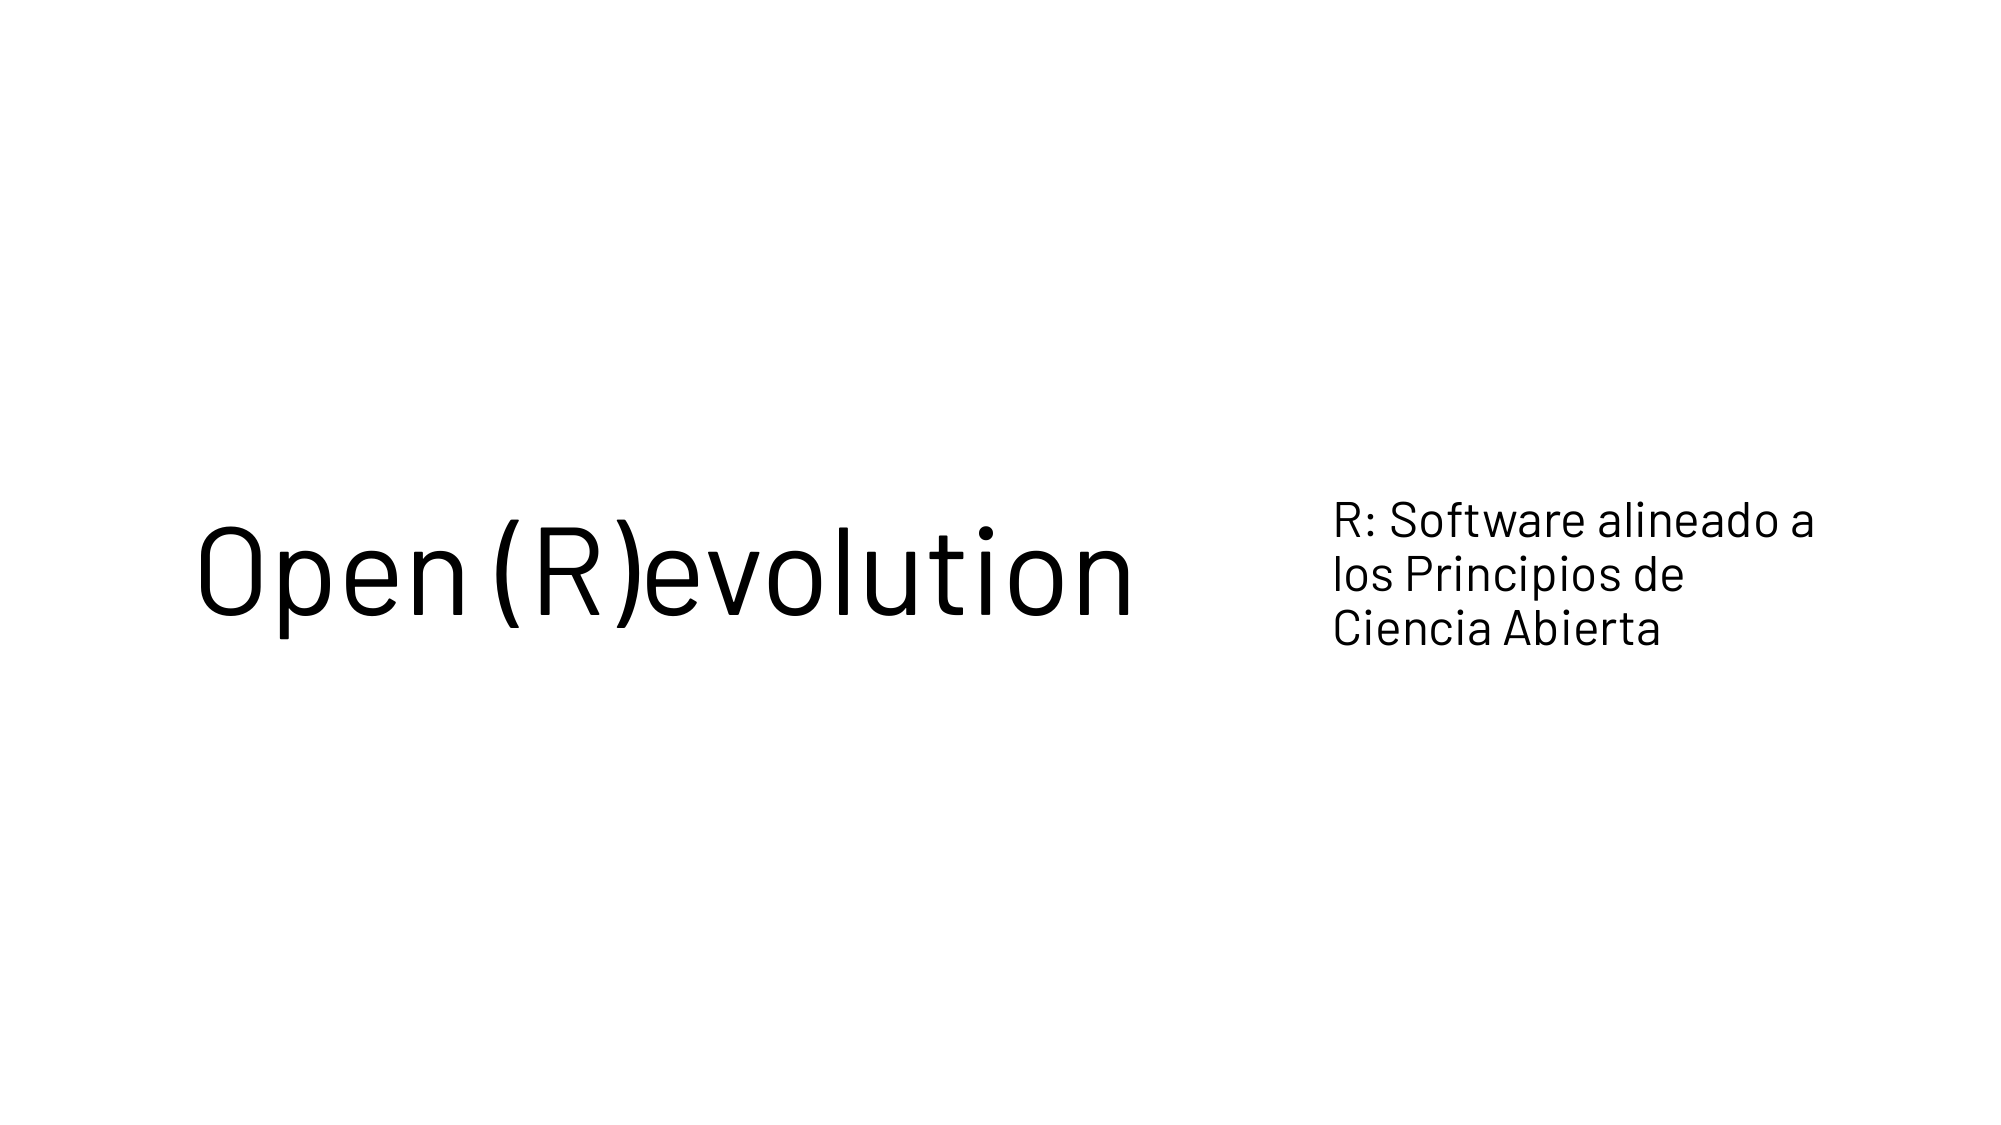

# Open (R)evolution
R: Software alineado a los Principios de Ciencia Abierta